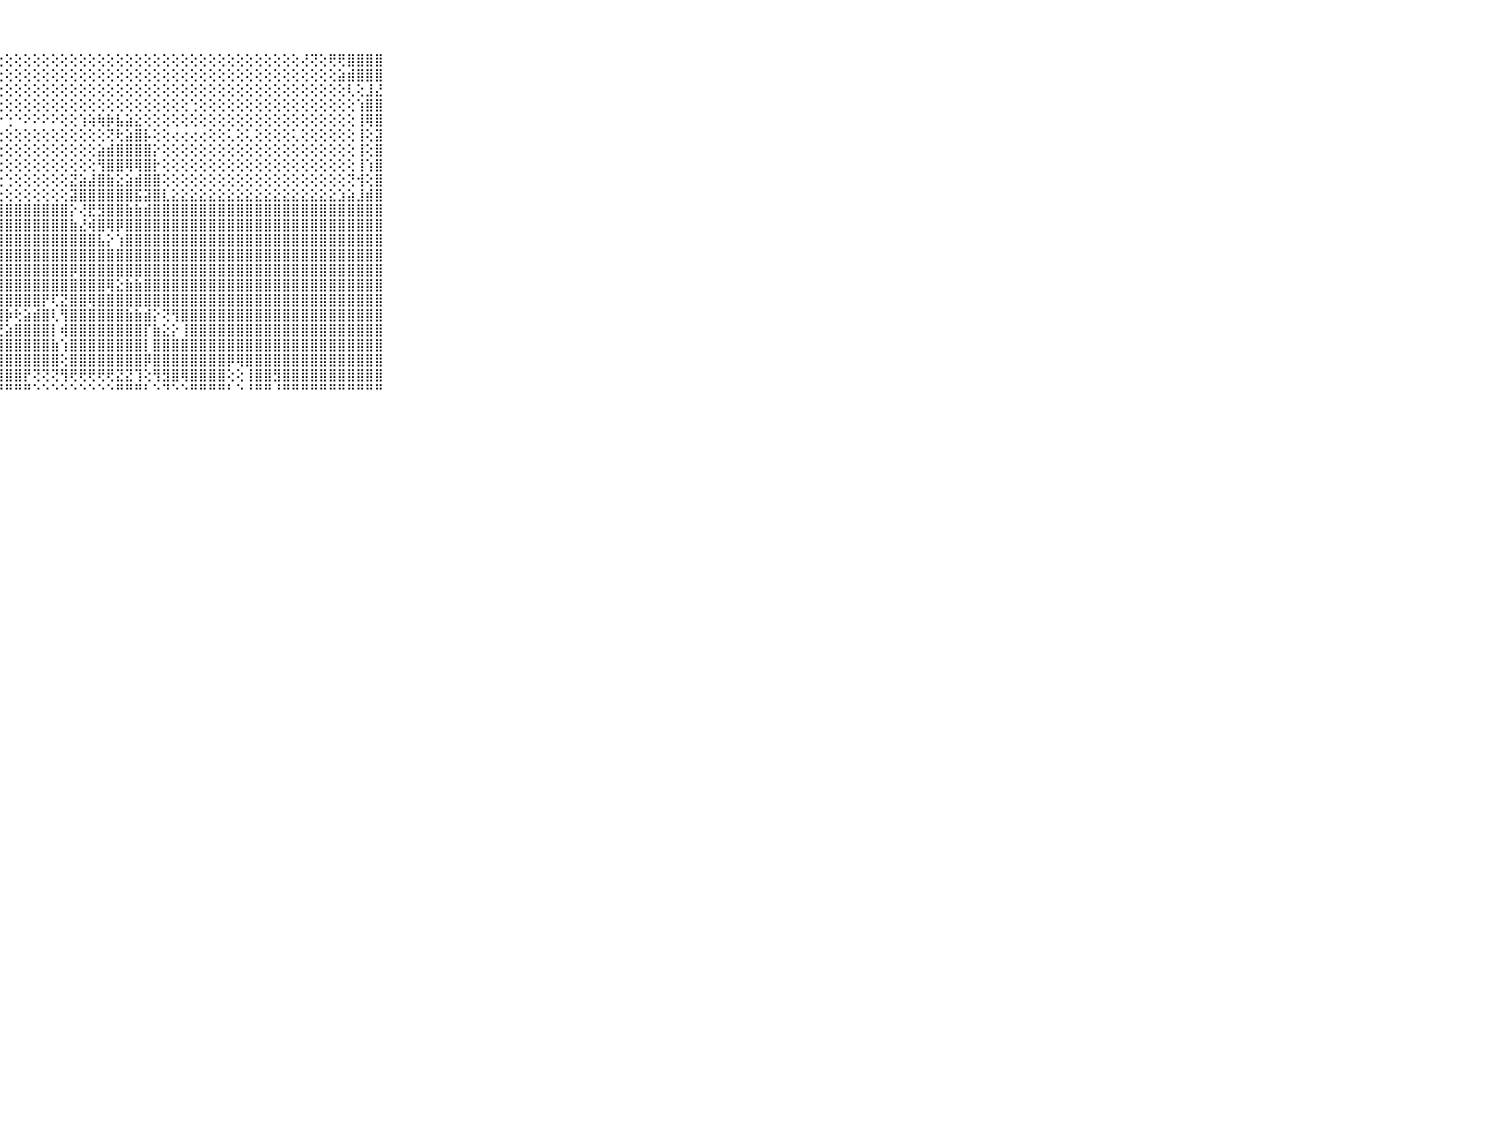

⠀⠀⠀⠀⠀⠀⠀⠀⠀⠀⠀⣿⣿⣿⡿⡿⢻⢇⢕⢕⢕⢕⣿⢕⢕⢕⢕⢕⢕⢕⢕⢕⢕⢕⢕⢕⢕⢕⢕⢕⢕⢕⢕⢕⢕⢕⢕⢕⢕⢕⢕⢕⢕⢕⢕⢕⢕⢕⢕⢕⢜⢝⢕⢟⢟⣿⣿⣿⣿⠀⠀⠀⠀⠀⠀⠀⠀⠀⠀⠀⠀
⠀⠀⠀⠀⠀⠀⠀⠀⠀⠀⠀⢿⣷⣷⣷⣵⣵⣵⣕⣕⡕⢕⡏⢕⢕⢕⢕⢕⢕⢕⢕⢕⢕⢕⢕⢕⢕⢕⢕⢕⢕⢕⢕⢕⢕⢕⢕⢕⢕⢕⢕⢕⢕⢕⢕⢕⢕⢕⢕⢕⢕⢕⢕⢕⣵⣾⣿⣿⣿⠀⠀⠀⠀⠀⠀⠀⠀⠀⠀⠀⠀
⠀⠀⠀⠀⠀⠀⠀⠀⠀⠀⠀⢕⣸⣿⣿⣿⣿⣿⣟⣟⣟⣟⢟⢟⢇⢕⢕⢕⢕⢕⢕⢕⢕⢕⢕⢕⢕⢕⢕⢕⢕⢕⢕⢕⢕⢕⢕⢕⢕⢕⢕⢕⢕⢕⢕⢕⢕⢕⢕⢕⢕⢕⢕⢕⢕⢇⢕⣸⣜⠀⠀⠀⠀⠀⠀⠀⠀⠀⠀⠀⠀
⠀⠀⠀⠀⠀⠀⠀⠀⠀⠀⠀⢸⣿⣿⣿⣿⣿⣿⣿⣯⣿⣷⡕⢕⢕⣕⢕⢕⢕⢕⢕⢕⢕⢕⢕⢕⢕⢕⢕⢕⢕⢕⢕⢕⢕⢕⢕⢕⢑⢕⢕⢕⢕⢕⢕⢕⢕⢕⢕⢕⢕⢕⢕⢕⢕⢕⢱⣿⣿⠀⠀⠀⠀⠀⠀⠀⠀⠀⠀⠀⠀
⠀⠀⠀⠀⠀⠀⠀⠀⠀⠀⠀⠾⠷⠿⠿⠿⢿⢿⣿⣯⣿⣿⣇⣑⣑⣑⣕⡑⢑⠑⠕⠕⠕⠕⢕⢕⢱⢵⢷⡷⣧⣵⣕⢕⢕⢕⢕⢕⢕⢕⢕⢕⢕⢕⢕⢕⢕⢕⢕⢕⢕⢕⢕⢕⢕⢕⢸⢿⣿⠀⠀⠀⠀⠀⠀⠀⠀⠀⠀⠀⠀
⠀⠀⠀⠀⠀⠀⠀⠀⠀⠀⠀⠀⠀⠁⠀⠁⠄⠀⢁⠅⢁⢐⢁⢔⢕⢕⢜⢕⢕⢕⢕⢕⢕⢕⢕⢕⢕⢕⢕⢝⢗⣵⣿⡧⢕⢕⢔⢔⢔⢔⢕⢕⢅⢕⢅⢕⢕⢕⢕⢅⢕⢕⢕⢕⢕⢕⢸⢕⣽⠀⠀⠀⠀⠀⠀⠀⠀⠀⠀⠀⠀
⠀⠀⠀⠀⠀⠀⠀⠀⠀⠀⠀⢄⢄⢄⢅⢅⢅⢅⢅⢱⢵⢕⢕⢕⢕⢕⢕⢕⢕⢕⢕⢕⢕⢕⢕⢕⢕⢕⣵⣾⣿⣿⣿⣿⡕⢕⢕⢕⢕⢕⢕⢕⢕⢕⢕⢕⢕⢕⢕⢕⢕⢕⢕⢕⢕⢕⢸⢕⣿⠀⠀⠀⠀⠀⠀⠀⠀⠀⠀⠀⠀
⠀⠀⠀⠀⠀⠀⠀⠀⠀⠀⠀⢑⢑⢕⣕⣕⣕⣕⢝⢕⢕⢕⢕⢕⢕⢕⢕⢕⢕⢕⢕⢕⢕⢕⢕⢕⢕⢕⢻⣿⣿⢿⢿⣿⡗⢕⢕⢕⢕⢕⢕⢕⢕⢕⢕⢕⢕⢕⢕⢕⢕⢕⢕⢕⢕⢕⢸⢱⣿⠀⠀⠀⠀⠀⠀⠀⠀⠀⠀⠀⠀
⠀⠀⠀⠀⠀⠀⠀⠀⠀⠀⠀⠑⠑⢕⢝⢙⢝⢕⢕⢕⢕⢕⢕⢕⢕⢕⢕⢕⢑⢕⢕⢕⢕⢕⢕⣝⣵⣼⣿⣷⣕⣵⣾⣿⣿⢕⢕⢕⢕⢕⢕⢕⢕⢕⢕⢕⢕⢕⢕⢕⢕⢕⢕⢕⢕⢝⢺⢕⣿⠀⠀⠀⠀⠀⠀⠀⠀⠀⠀⠀⠀
⠀⠀⠀⠀⠀⠀⠀⠀⠀⠀⠀⢄⢕⢕⢕⢕⢕⢕⢕⢕⢕⢕⢕⢕⢕⢕⢕⢕⢕⢕⢕⢕⢕⢕⢕⣽⣿⣿⣿⣿⣿⣿⣯⣽⣿⣇⣕⣕⣕⣕⣕⣕⣕⣕⣕⣕⣕⣕⣕⣕⣕⣕⣕⣕⣱⣵⣸⣾⣿⠀⠀⠀⠀⠀⠀⠀⠀⠀⠀⠀⠀
⠀⠀⠀⠀⠀⠀⠀⠀⠀⠀⠀⣿⣿⣿⣿⣿⣿⣿⣿⣿⣿⣿⣿⣿⣿⣿⣿⣿⣿⣿⣿⣿⣿⣿⣿⡕⢜⣟⣻⣿⣿⣷⣷⣾⣿⣿⣿⣿⣿⣿⣿⣿⣿⣿⣿⣿⣿⣿⣿⣿⣿⣿⣿⣿⣿⣿⣿⣿⣿⠀⠀⠀⠀⠀⠀⠀⠀⠀⠀⠀⠀
⠀⠀⠀⠀⠀⠀⠀⠀⠀⠀⠀⣿⣿⣿⣿⣿⣿⣿⣿⣿⡇⢕⣽⣿⣿⣿⣿⣿⣿⣿⣿⣿⣿⣿⣿⣷⣜⢾⣿⢿⡿⣿⣿⣿⣿⣿⣿⣿⣿⣿⣿⣿⣿⣿⣿⣿⣿⣿⣿⣿⣿⣿⣿⣿⣿⣿⣿⣿⣿⠀⠀⠀⠀⠀⠀⠀⠀⠀⠀⠀⠀
⠀⠀⠀⠀⠀⠀⠀⠀⠀⠀⠀⣿⣿⣿⣿⣿⣿⣿⣿⣿⡇⢕⢻⣿⣿⣿⣿⣿⣿⣿⣿⣿⣿⣿⣿⣿⣿⣿⣧⡕⢱⣿⣿⣿⣿⣿⣿⣿⣿⣿⣿⣿⣿⣿⣿⣿⣿⣿⣿⣿⣿⣿⣿⣿⣿⣿⣿⣿⣿⠀⠀⠀⠀⠀⠀⠀⠀⠀⠀⠀⠀
⠀⠀⠀⠀⠀⠀⠀⠀⠀⠀⠀⣿⣿⣿⣿⣿⣿⣿⣿⣿⡇⢕⢸⣿⣿⣿⣿⣿⣿⣿⣿⣿⣿⣿⣿⣿⣿⣿⣿⣿⣿⣿⣿⣿⣿⣿⣿⣿⣿⣿⣿⣿⣿⣿⣿⣿⣿⣿⣿⣿⣿⣿⣿⣿⣿⣿⣿⣿⣿⠀⠀⠀⠀⠀⠀⠀⠀⠀⠀⠀⠀
⠀⠀⠀⠀⠀⠀⠀⠀⠀⠀⠀⣿⣿⣿⣿⣿⣿⣿⣿⣿⡇⢕⢸⣿⣿⣿⣿⣿⣿⣿⣿⣿⣿⣿⣿⡿⣿⣿⣿⣿⣿⣿⣿⣿⣿⣿⣿⣿⣿⣿⣿⣿⣿⣿⣿⣿⣿⣿⣿⣿⣿⣿⣿⣿⣿⣿⣿⣿⣿⠀⠀⠀⠀⠀⠀⠀⠀⠀⠀⠀⠀
⠀⠀⠀⠀⠀⠀⠀⠀⠀⠀⠀⣿⣿⣿⣿⣿⣿⣿⣿⣿⡇⢕⢜⣿⣿⣿⣿⣿⣿⣿⣿⣿⣿⣿⣿⣿⣿⣿⣿⢿⣕⣷⣷⣿⣿⣿⣿⣿⣿⣿⣿⣿⣿⣿⣿⣿⣿⣿⣿⣿⣿⣿⣿⣿⣿⣿⣿⣿⣿⠀⠀⠀⠀⠀⠀⠀⠀⠀⠀⠀⠀
⠀⠀⠀⠀⠀⠀⠀⠀⠀⠀⠀⣿⣿⣿⣿⣿⣿⣿⣿⣿⡇⢕⢸⣿⣿⣿⣿⣿⣿⣿⣿⣿⡟⢏⣝⣿⣿⢿⣿⣿⣿⣿⣿⣿⣿⣿⣿⣿⣿⣿⣿⣿⣿⣿⣿⣿⣿⣿⣿⣿⣿⣿⣿⣿⣿⣿⣿⣿⣿⠀⠀⠀⠀⠀⠀⠀⠀⠀⠀⠀⠀
⠀⠀⠀⠀⠀⠀⠀⠀⠀⠀⠀⣿⣿⣿⣿⣿⣿⣿⣿⣿⡇⢕⢸⣿⣿⣿⡿⣻⡷⢗⣵⣾⣿⢇⢻⣿⣿⣿⣿⣿⣿⣷⣷⣾⡕⢝⢻⣿⣿⣿⣿⣿⣿⣿⣿⣿⣿⣿⣿⣿⣿⣿⣿⣿⣿⣿⣿⣿⣿⠀⠀⠀⠀⠀⠀⠀⠀⠀⠀⠀⠀
⠀⠀⠀⠀⠀⠀⠀⠀⠀⠀⠀⣿⣿⣿⣿⣿⣿⣿⣿⣿⡇⢕⢸⣿⣿⡟⢟⢝⣵⣿⣿⣿⣿⡇⢾⣿⣿⣿⣿⣿⣿⣿⣿⡏⣷⣕⡕⢸⣿⣿⣿⣿⣿⣿⣿⣿⣿⣿⣿⣿⣿⣿⣿⣿⣿⣿⣿⣿⣿⠀⠀⠀⠀⠀⠀⠀⠀⠀⠀⠀⠀
⠀⠀⠀⠀⠀⠀⠀⠀⠀⠀⠀⣿⣿⣿⣿⣿⣿⣿⣿⣿⣧⣵⣼⣿⣿⣿⣷⣿⣿⣿⣿⣿⣿⣷⢱⣿⣿⣿⣿⣿⣿⣿⣿⡇⣿⣿⣿⣿⣿⣿⣿⣿⣿⣿⣿⣿⣿⣿⣿⣿⣿⣿⣿⣿⣿⣿⣿⣿⣿⠀⠀⠀⠀⠀⠀⠀⠀⠀⠀⠀⠀
⠀⠀⠀⠀⠀⠀⠀⠀⠀⠀⠀⣿⣿⣿⣿⣿⣿⣿⣿⣿⣿⣿⣿⣿⣿⣿⣿⣿⣿⣿⣿⣿⣿⣿⢕⣿⣿⣿⣿⣿⣿⣿⣿⡿⣿⣿⣿⣿⣿⣿⣿⣿⡿⢿⣿⣿⣿⣿⣿⣿⣿⣿⣿⣿⣿⣿⣿⣿⣿⠀⠀⠀⠀⠀⠀⠀⠀⠀⠀⠀⠀
⠀⠀⠀⠀⠀⠀⠀⠀⠀⠀⠀⣿⣿⣿⣿⣿⣿⣿⣿⣿⢿⣿⣿⣿⣿⣿⣿⣿⣿⣿⡟⢝⢝⢝⢻⢟⢟⢟⢟⢟⣝⣝⢹⢕⢻⣻⣿⢿⣿⣿⣿⣿⢕⢕⢸⣿⣿⣻⣿⣿⣿⣿⣿⣿⣿⣿⣿⣿⣿⠀⠀⠀⠀⠀⠀⠀⠀⠀⠀⠀⠀
⠀⠀⠀⠀⠀⠀⠀⠀⠀⠀⠀⠛⠛⠛⠛⠛⠛⠛⠛⠛⠚⠛⠛⠛⠛⠛⠛⠛⠛⠛⠛⠑⠑⠑⠑⠑⠑⠑⠑⠑⠛⠛⠛⠃⠑⠙⠑⠑⠛⠛⠛⠛⠃⠑⠘⠛⠛⠘⠛⠛⠛⠛⠛⠛⠛⠛⠛⠛⠛⠀⠀⠀⠀⠀⠀⠀⠀⠀⠀⠀⠀